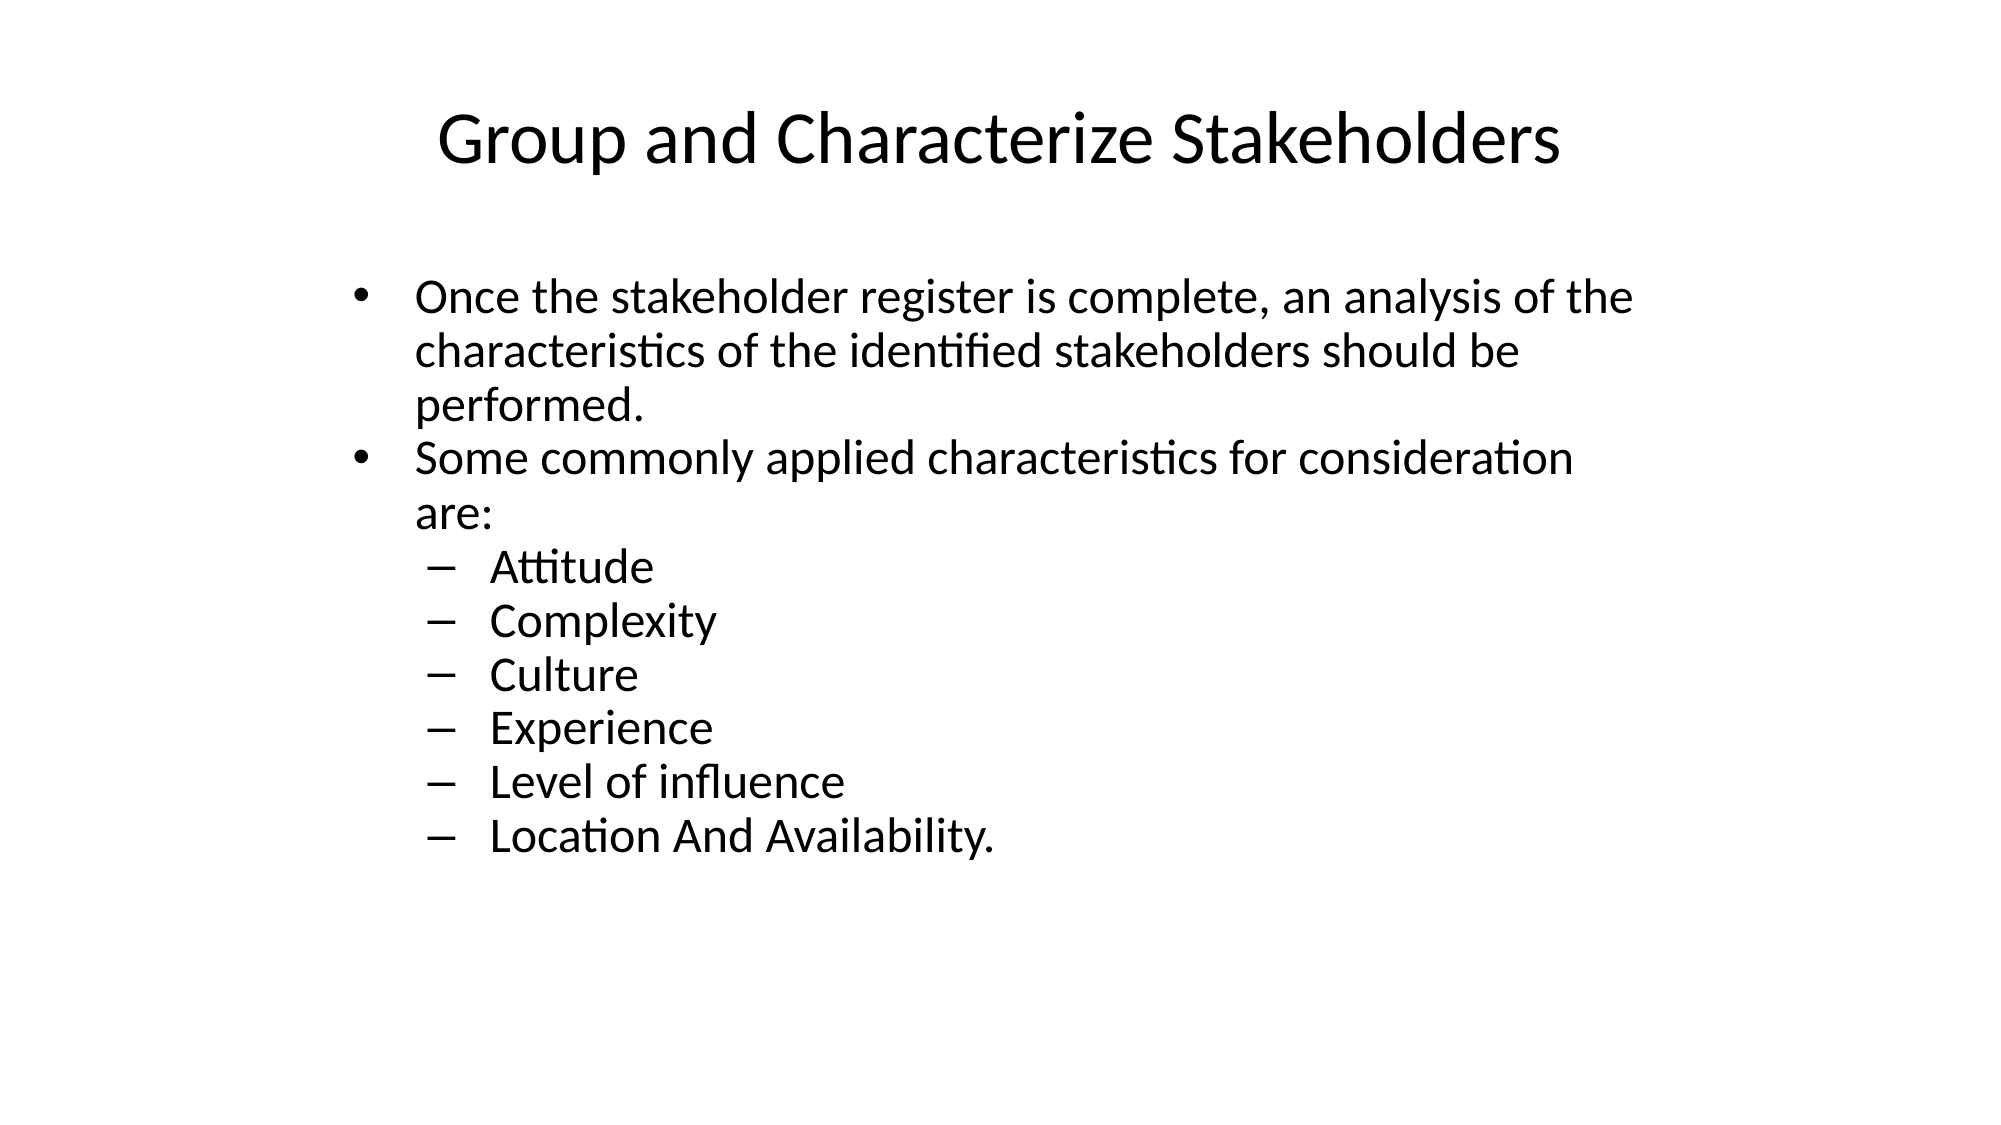

# Group and Characterize Stakeholders
Once the stakeholder register is complete, an analysis of the characteristics of the identified stakeholders should be performed.
Some commonly applied characteristics for consideration are:
Attitude
Complexity
Culture
Experience
Level of influence
Location And Availability.